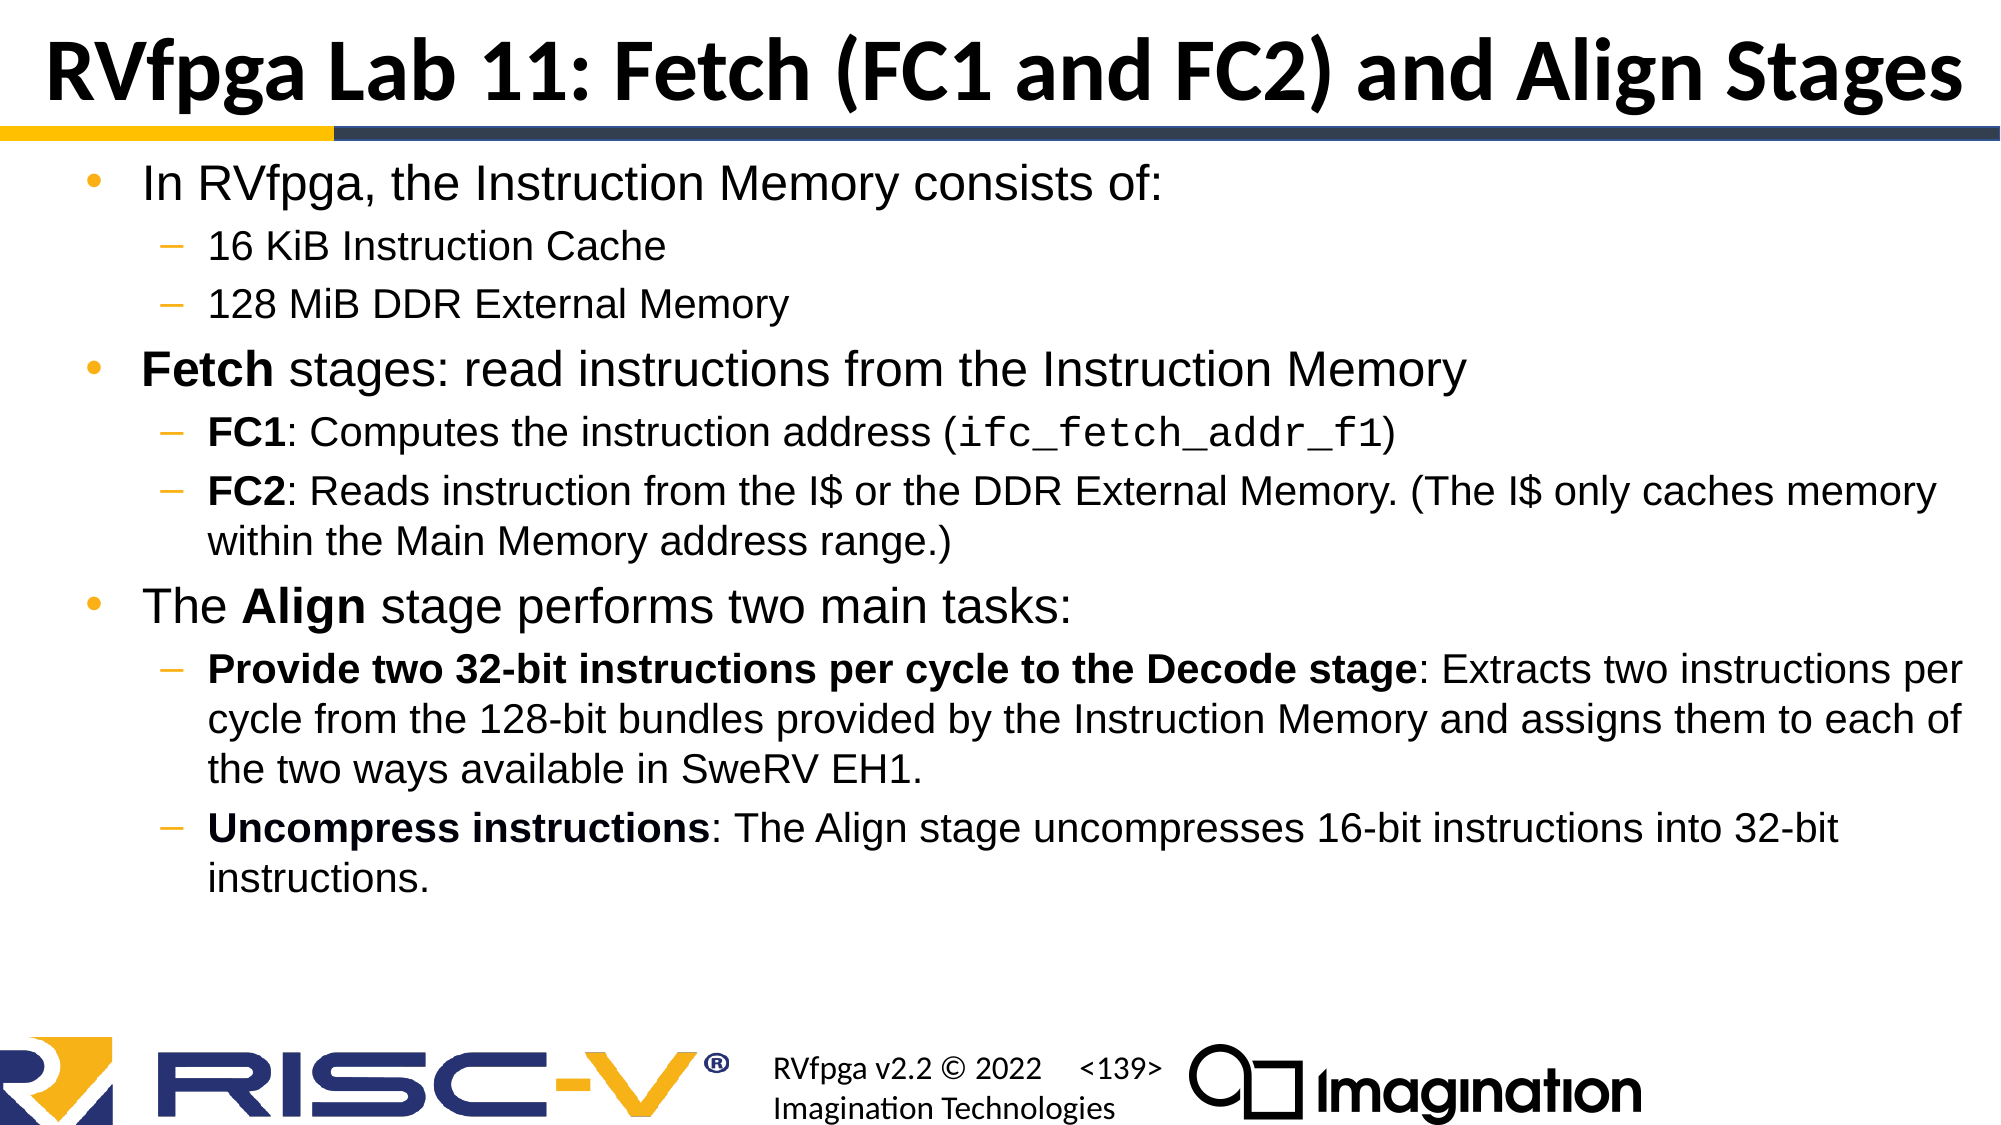

RVfpga Lab 11: Fetch (FC1 and FC2) and Align Stages
In RVfpga, the Instruction Memory consists of:
16 KiB Instruction Cache
128 MiB DDR External Memory
Fetch stages: read instructions from the Instruction Memory
FC1: Computes the instruction address (ifc_fetch_addr_f1)
FC2: Reads instruction from the I$ or the DDR External Memory. (The I$ only caches memory within the Main Memory address range.)
The Align stage performs two main tasks:
Provide two 32-bit instructions per cycle to the Decode stage: Extracts two instructions per cycle from the 128-bit bundles provided by the Instruction Memory and assigns them to each of the two ways available in SweRV EH1.
Uncompress instructions: The Align stage uncompresses 16-bit instructions into 32-bit instructions.